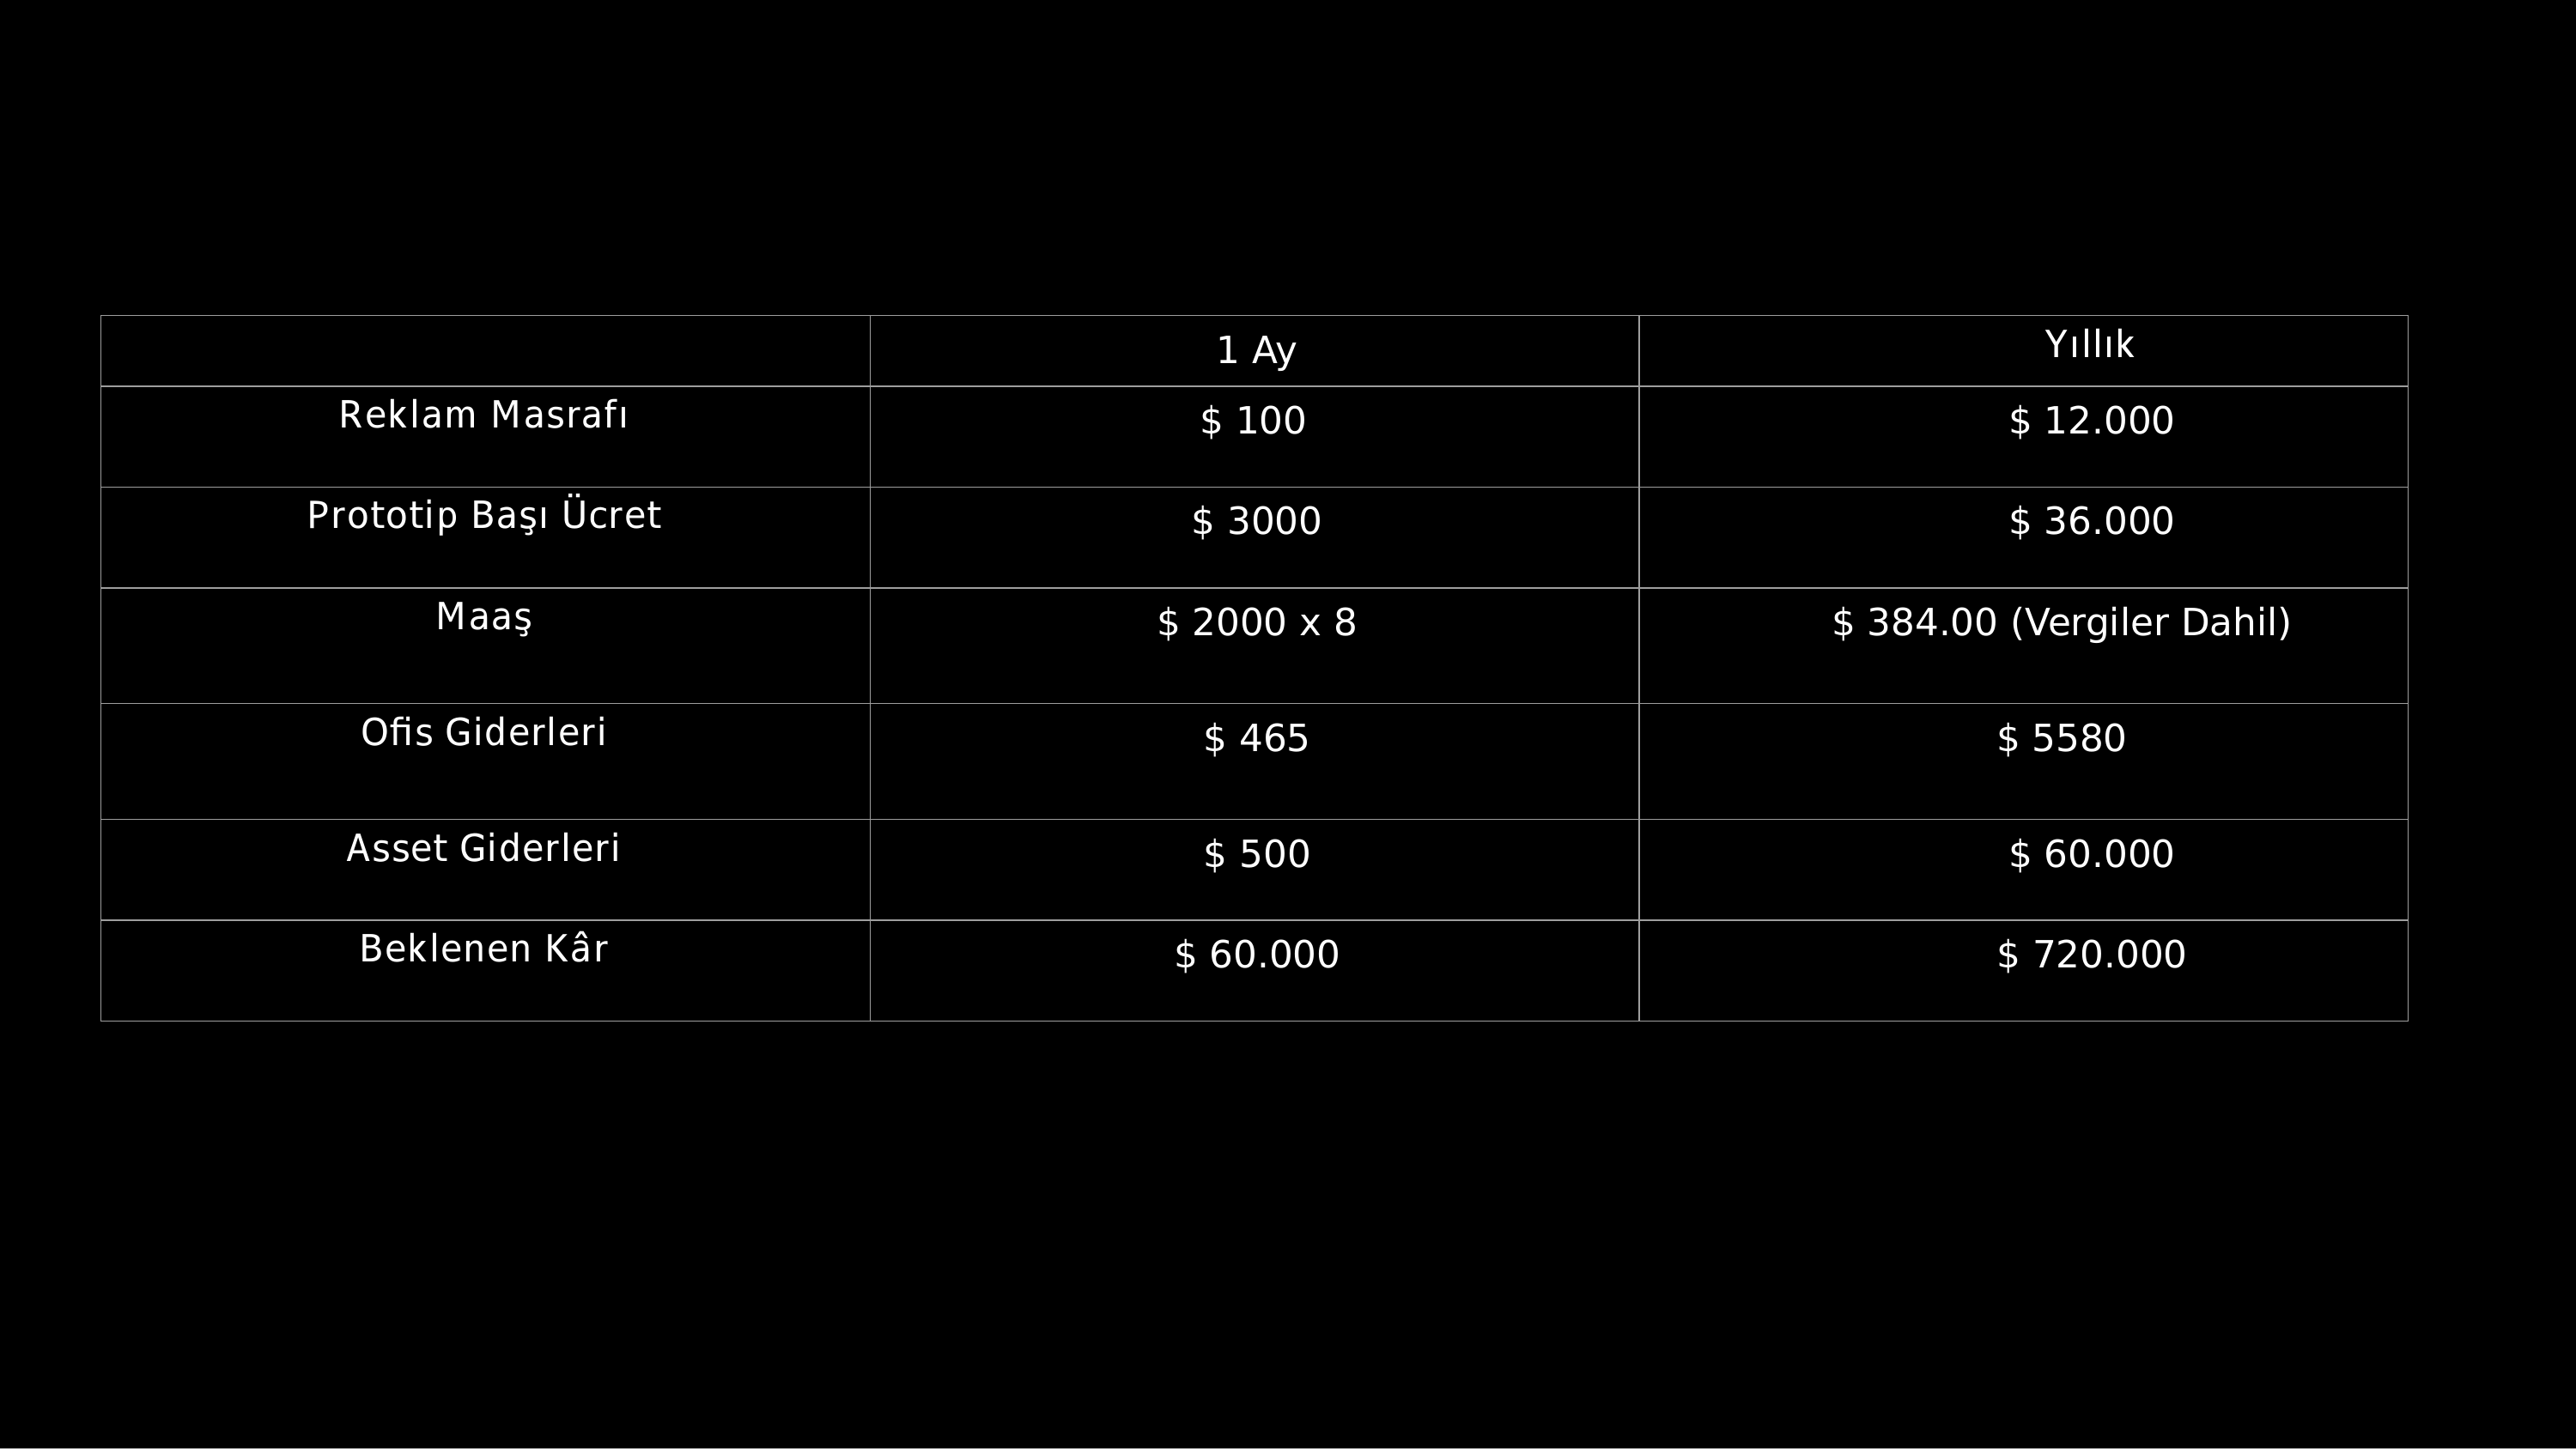

| $ 5580 |
| --- |
|  | 1 Ay | Yıllık |
| --- | --- | --- |
| Reklam Masrafı | $ 100 | $ 12.000 |
| Prototip Başı Ücret | $ 3000 | $ 36.000 |
| Maaş | $ 2000 x 8 | $ 384.00 (Vergiler Dahil) |
| Ofis Giderleri | $ 465 | $ 5580 |
| Asset Giderleri | $ 500 | $ 60.000 |
| Beklenen Kâr | $ 60.000 | $ 720.000 |